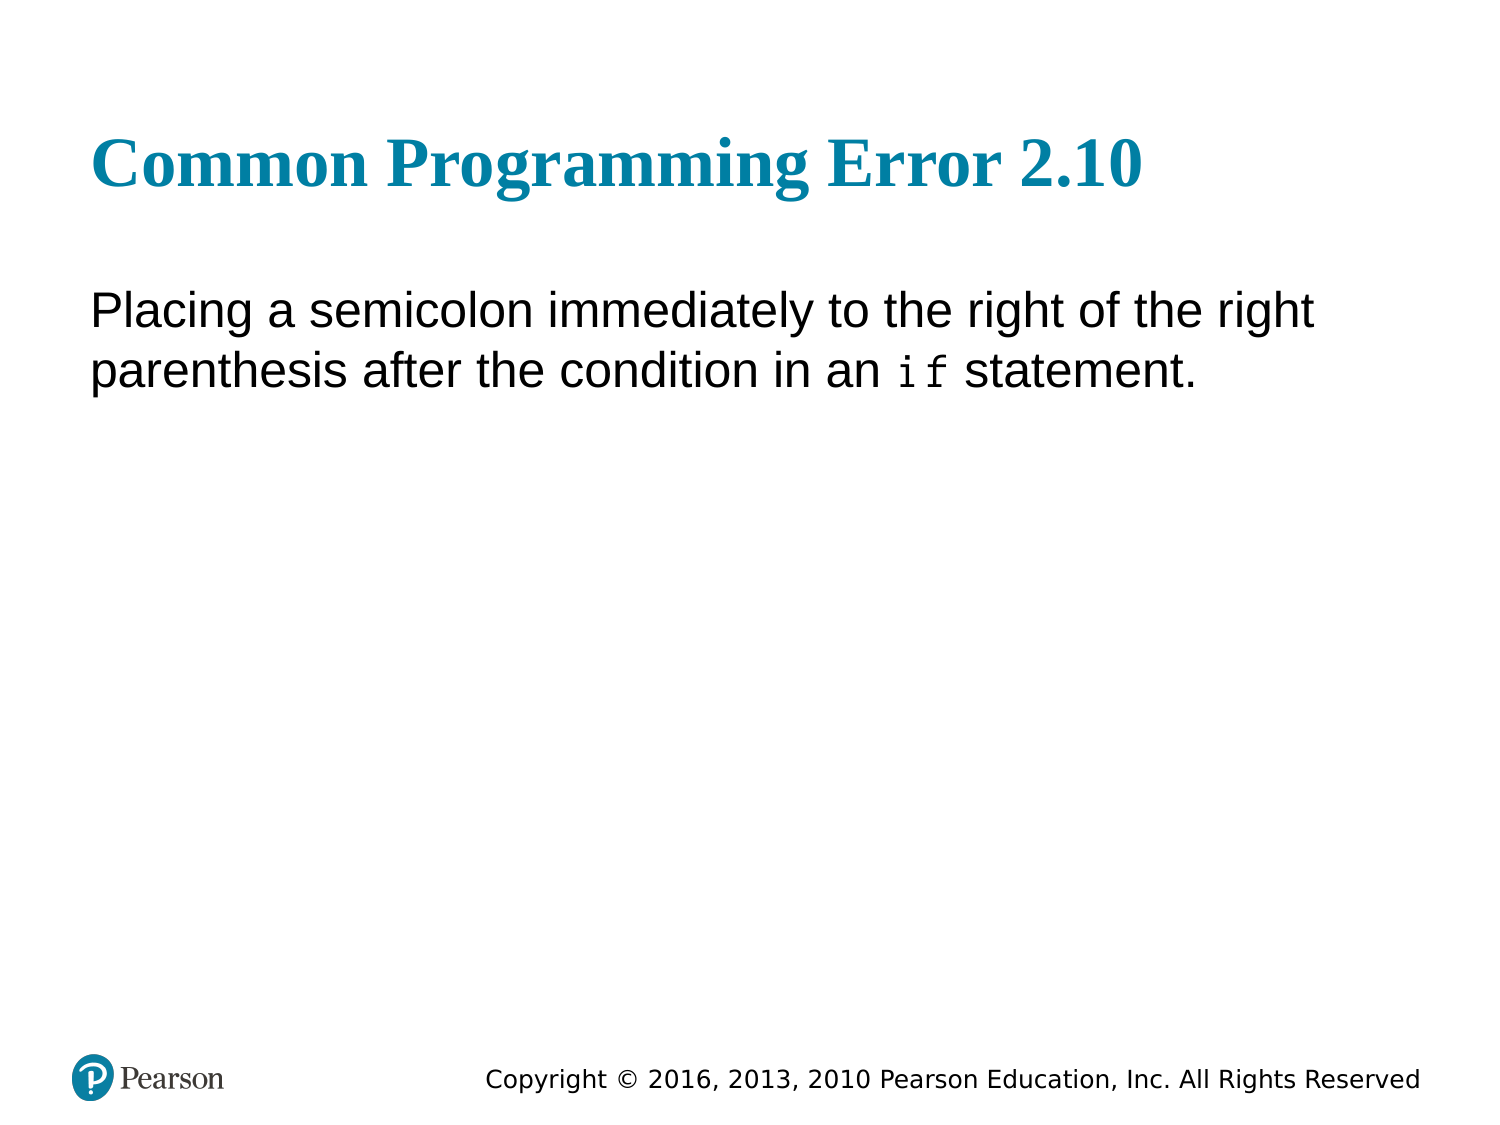

# Common Programming Error 2.10
Placing a semicolon immediately to the right of the right parenthesis after the condition in an if statement.